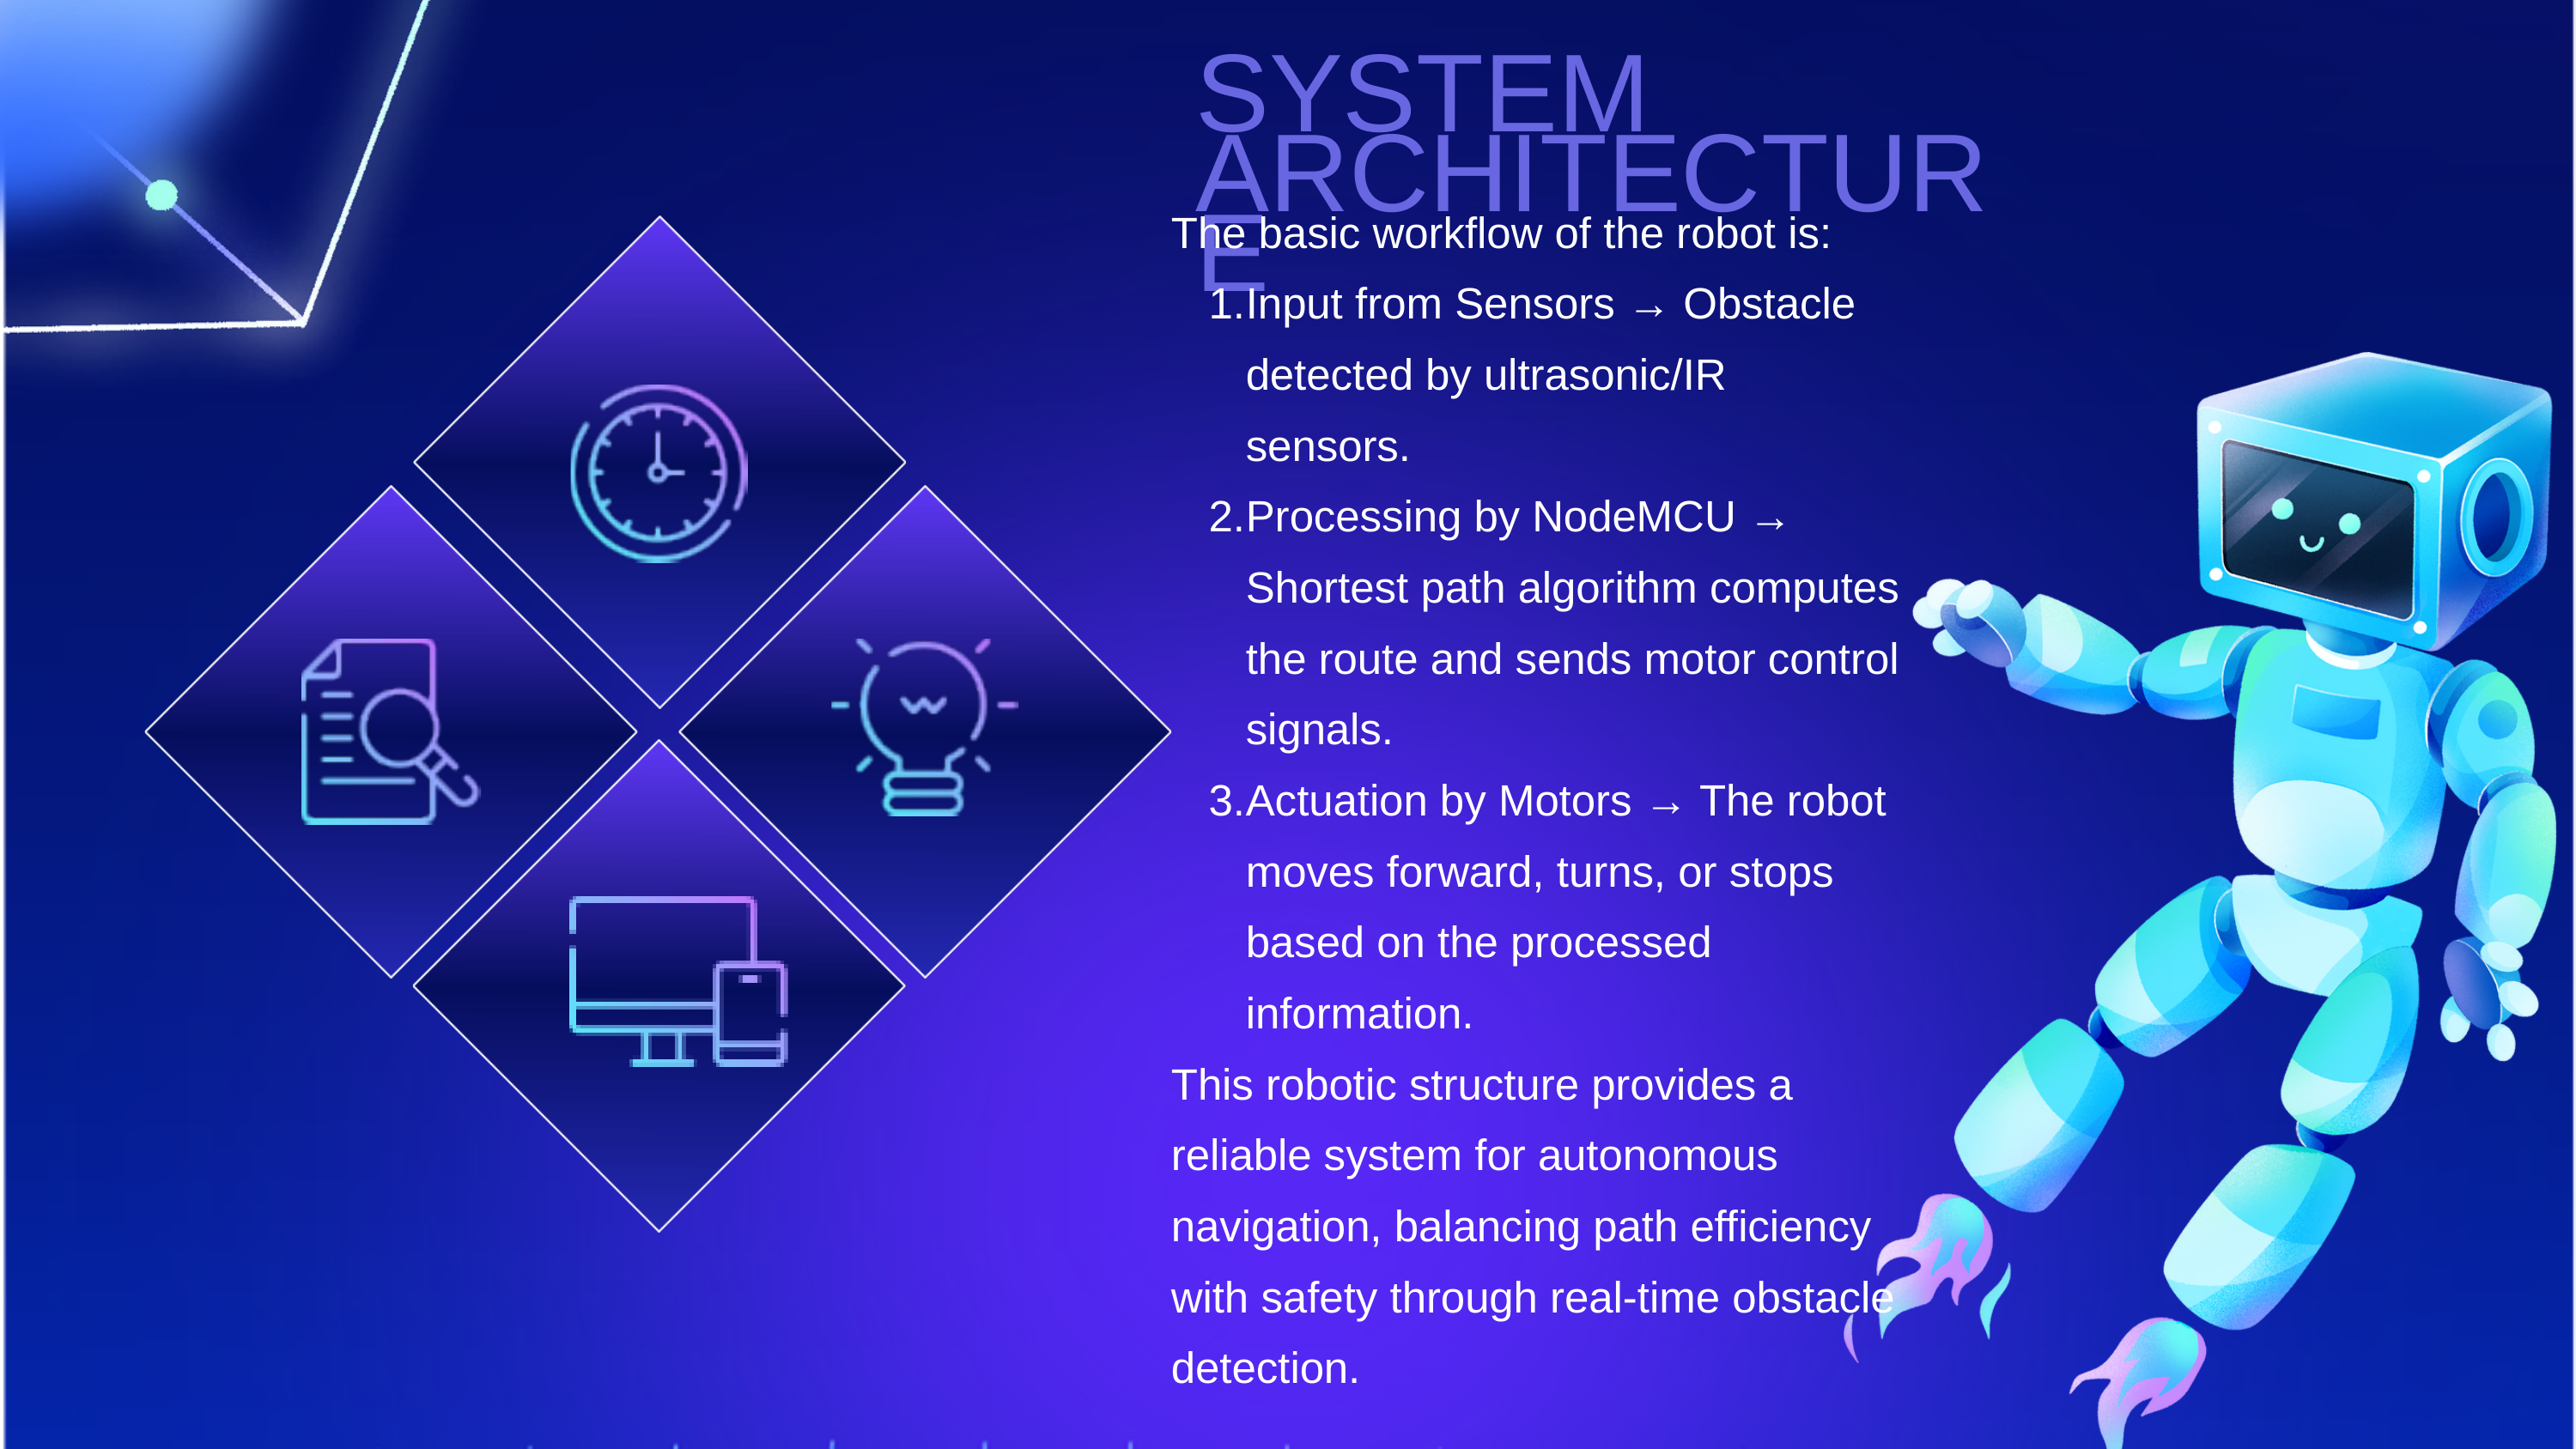

SYSTEM ARCHITECTURE

The basic workflow of the robot is:
Input from Sensors → Obstacle detected by ultrasonic/IR sensors.
Processing by NodeMCU → Shortest path algorithm computes the route and sends motor control signals.
Actuation by Motors → The robot moves forward, turns, or stops based on the processed information.
This robotic structure provides a reliable system for autonomous navigation, balancing path efficiency with safety through real-time obstacle detection.